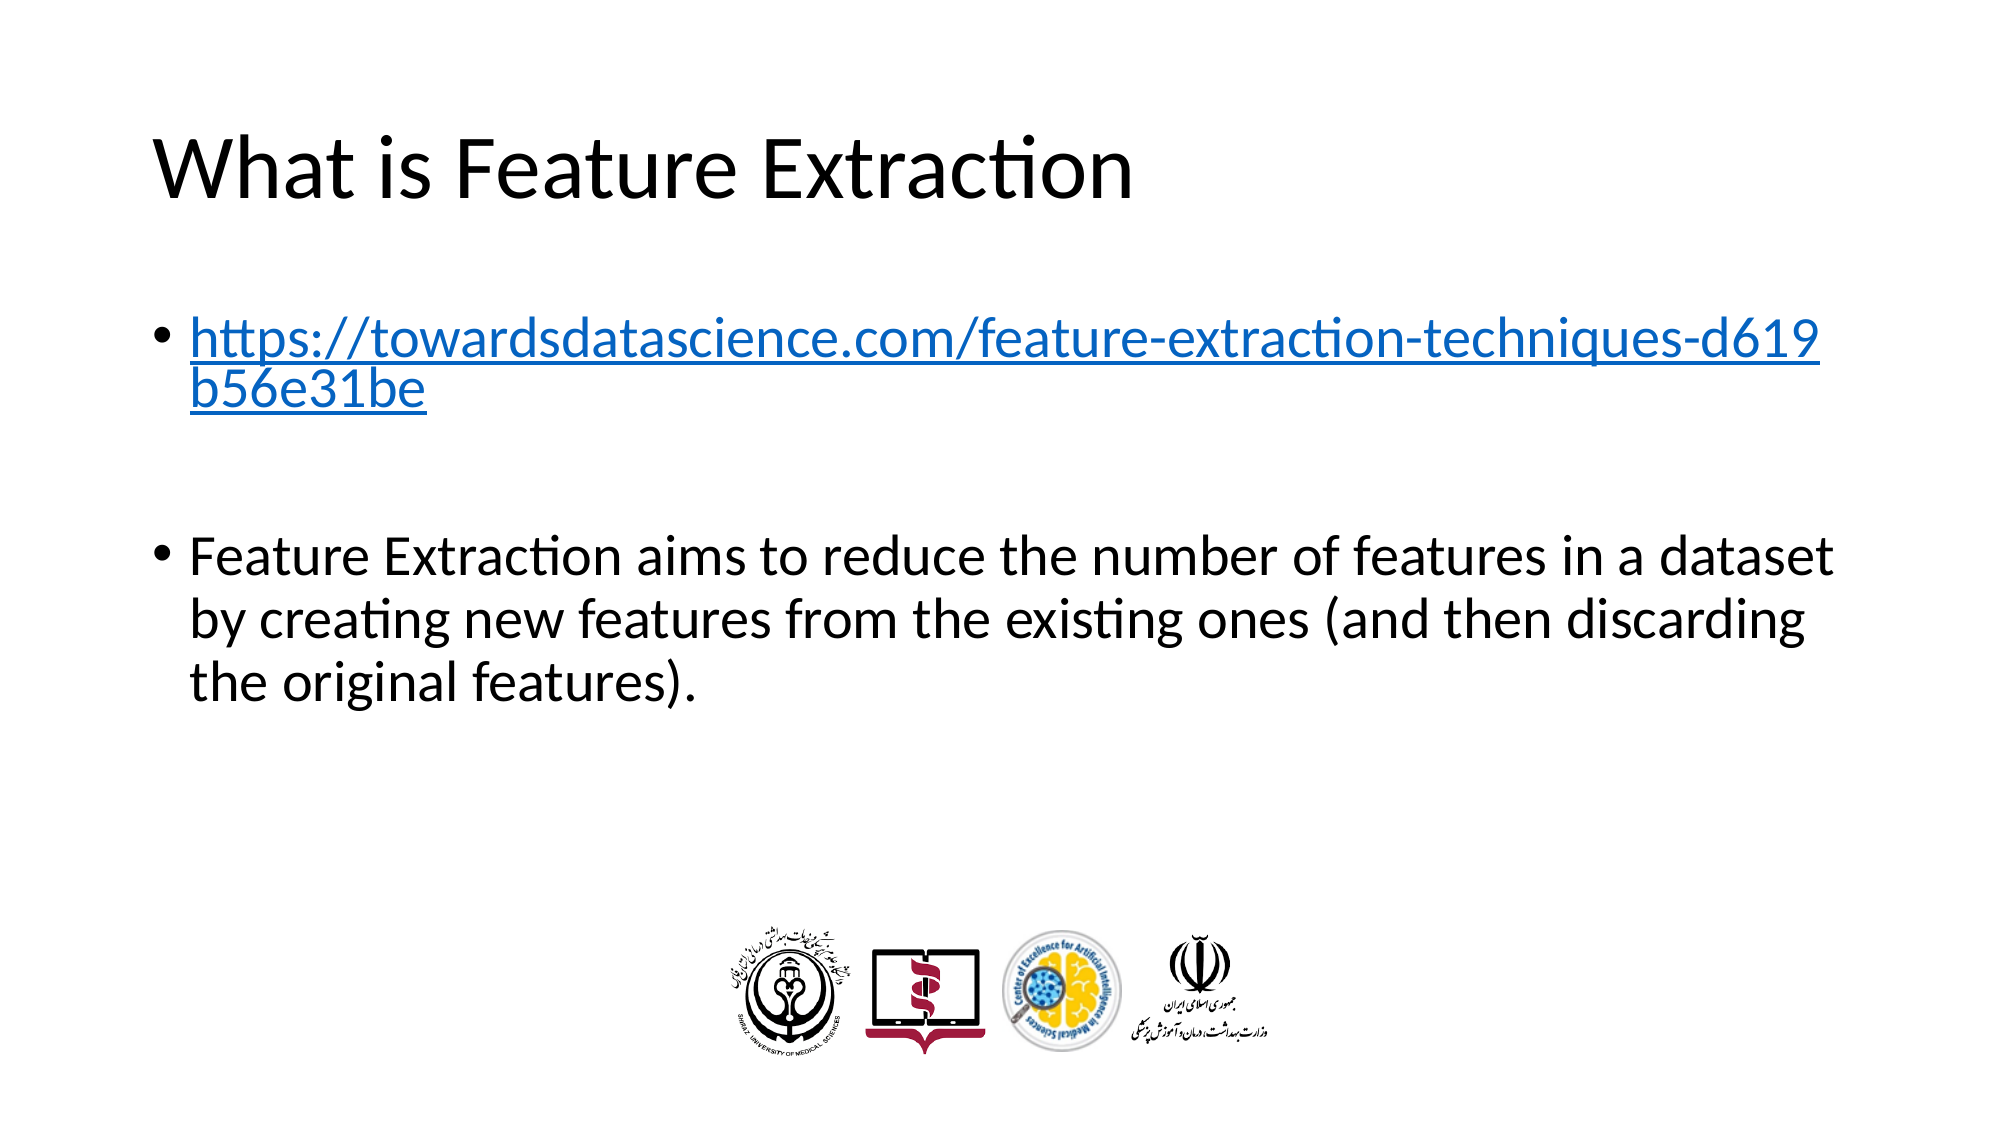

# What is Feature Extraction
https://towardsdatascience.com/feature-extraction-techniques-d619b56e31be

Feature Extraction aims to reduce the number of features in a dataset by creating new features from the existing ones (and then discarding the original features).